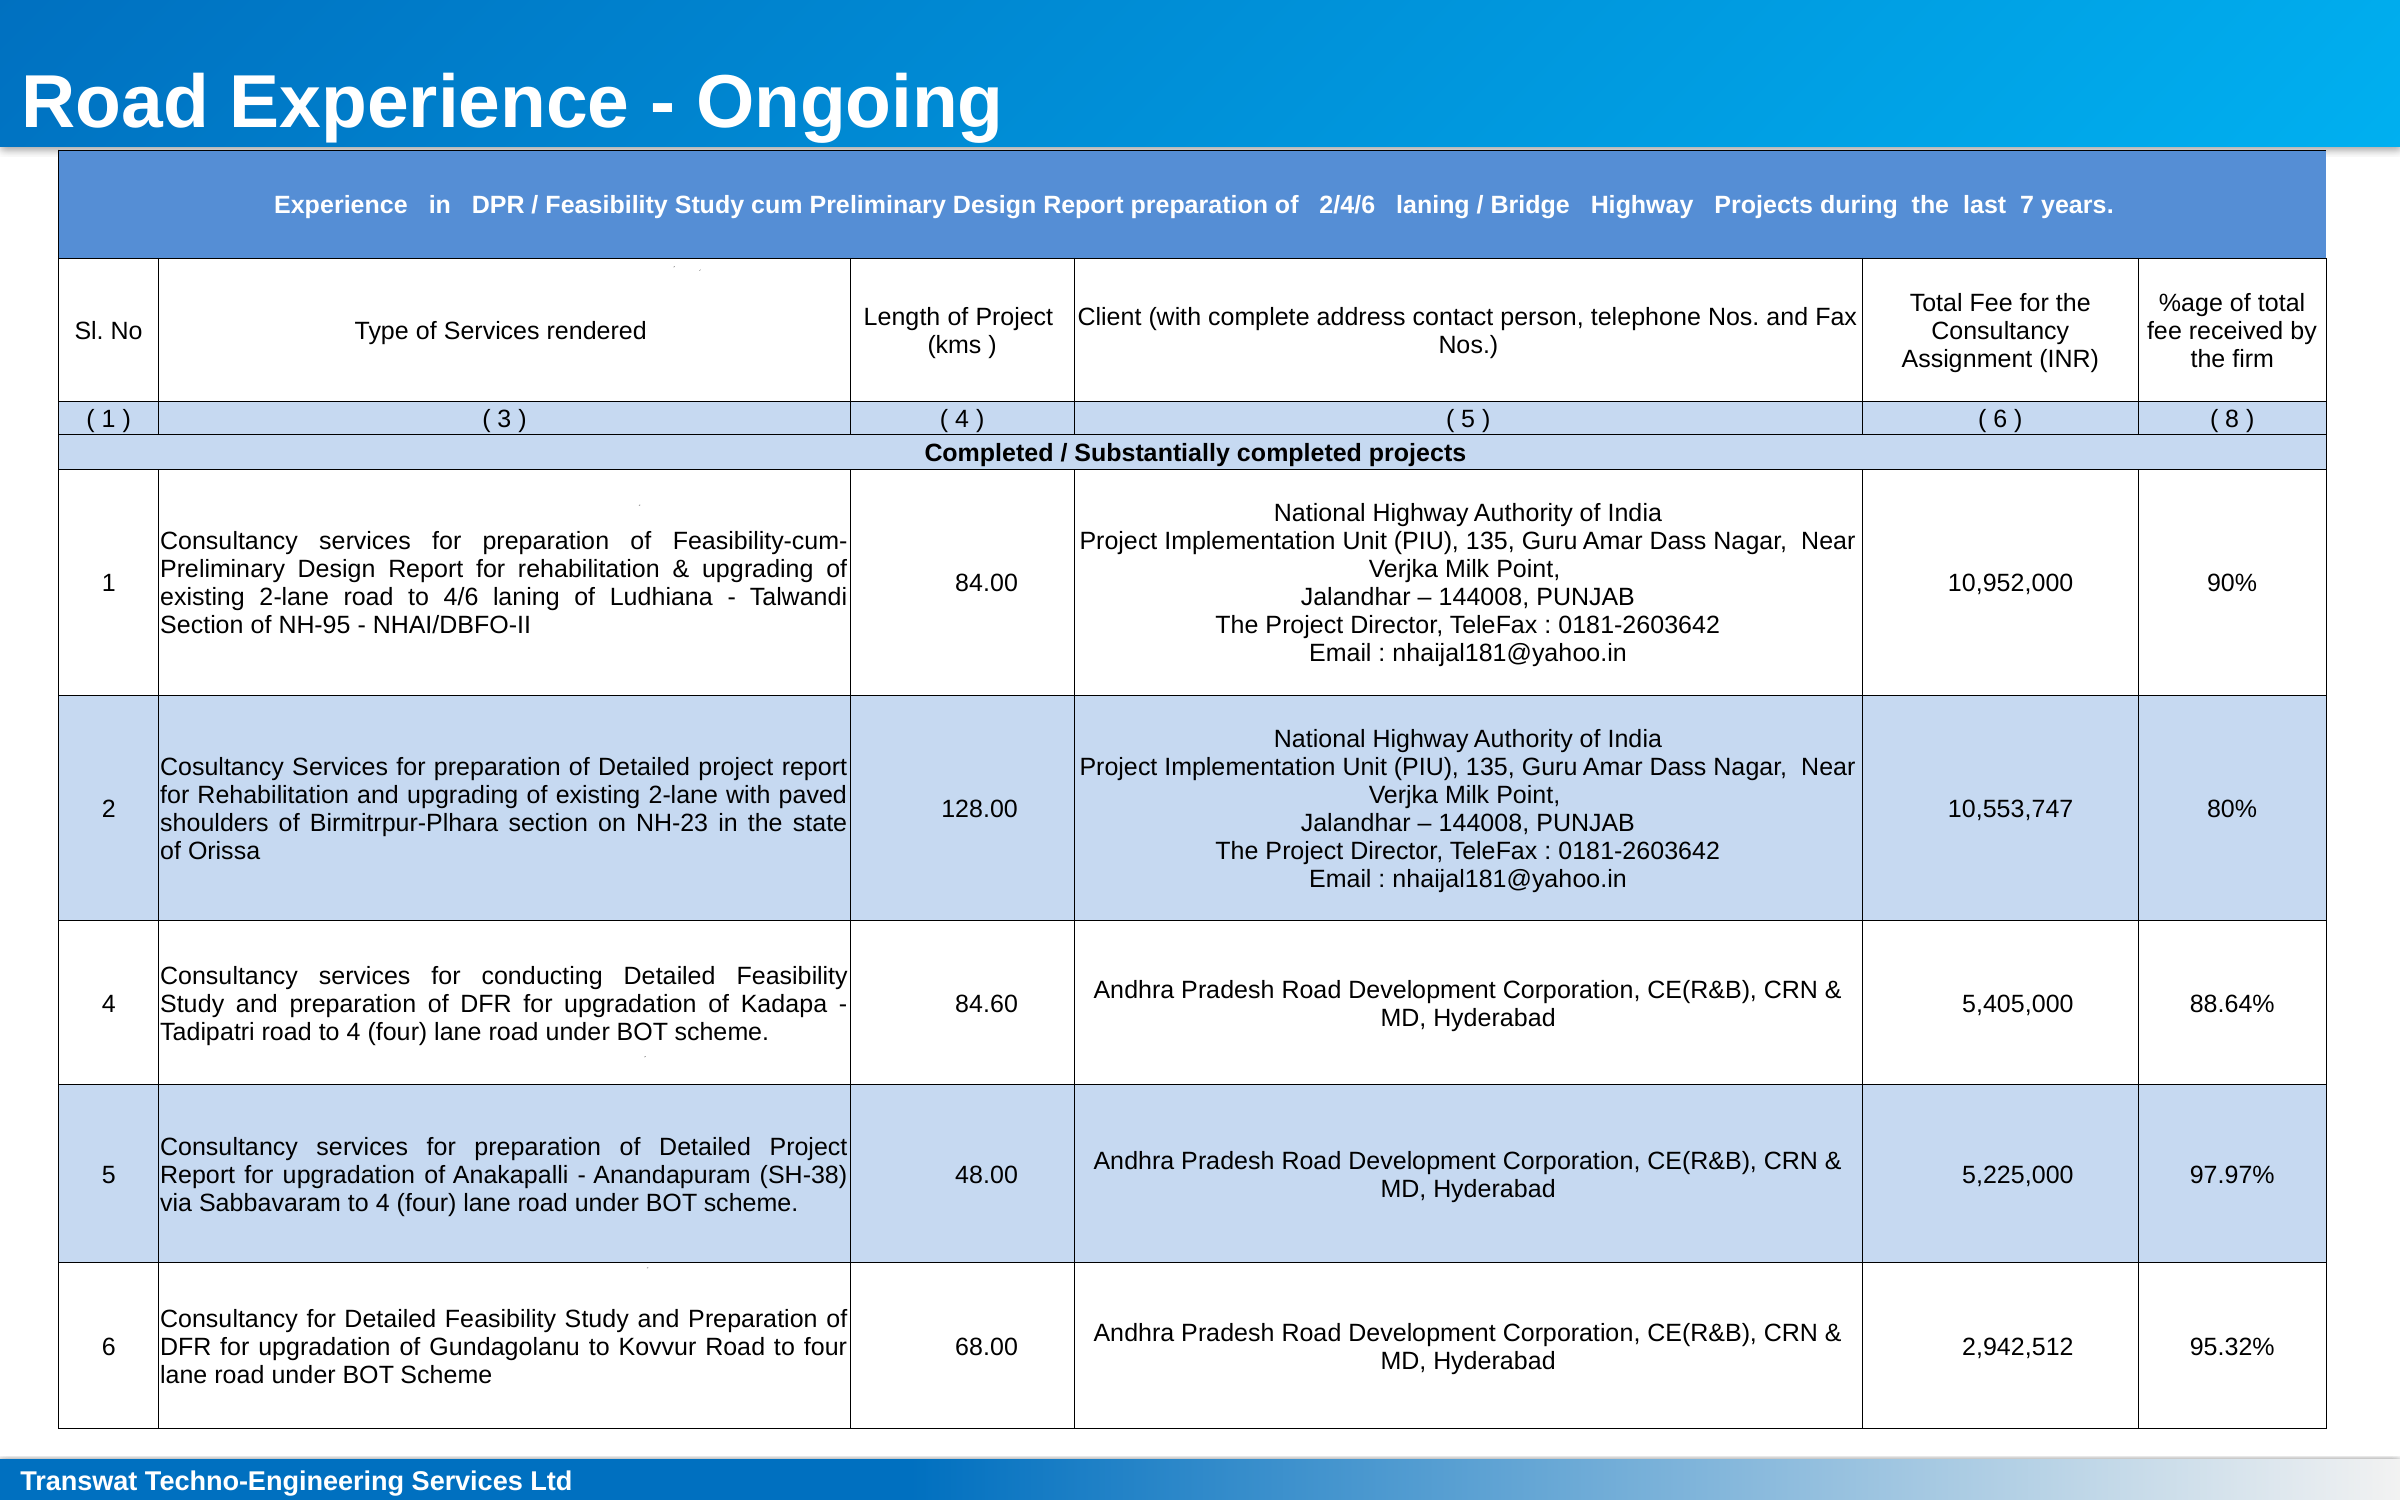

Road Experience - Ongoing
| Experience in DPR / Feasibility Study cum Preliminary Design Report preparation of 2/4/6 laning / Bridge Highway Projects during the last 7 years. |  |  |  |  |  |
| --- | --- | --- | --- | --- | --- |
| Sl. No | Type of Services rendered | Length of Project (kms ) | Client (with complete address contact person, telephone Nos. and Fax Nos.) | Total Fee for the Consultancy Assignment (INR) | %age of total fee received by the firm |
| ( 1 ) | ( 3 ) | ( 4 ) | ( 5 ) | ( 6 ) | ( 8 ) |
| Completed / Substantially completed projects |  |  |  |  |  |
| 1 | Consultancy services for preparation of Feasibility-cum- Preliminary Design Report for rehabilitation & upgrading of existing 2-lane road to 4/6 laning of Ludhiana - Talwandi Section of NH-95 - NHAI/DBFO-II | 84.00 | National Highway Authority of India Project Implementation Unit (PIU), 135, Guru Amar Dass Nagar, Near Verjka Milk Point, Jalandhar – 144008, PUNJAB The Project Director, TeleFax : 0181-2603642 Email : nhaijal181@yahoo.in | 10,952,000 | 90% |
| 2 | Cosultancy Services for preparation of Detailed project report for Rehabilitation and upgrading of existing 2-lane with paved shoulders of Birmitrpur-Plhara section on NH-23 in the state of Orissa | 128.00 | National Highway Authority of India Project Implementation Unit (PIU), 135, Guru Amar Dass Nagar, Near Verjka Milk Point, Jalandhar – 144008, PUNJAB The Project Director, TeleFax : 0181-2603642 Email : nhaijal181@yahoo.in | 10,553,747 | 80% |
| 4 | Consultancy services for conducting Detailed Feasibility Study and preparation of DFR for upgradation of Kadapa - Tadipatri road to 4 (four) lane road under BOT scheme. | 84.60 | Andhra Pradesh Road Development Corporation, CE(R&B), CRN & MD, Hyderabad | 5,405,000 | 88.64% |
| 5 | Consultancy services for preparation of Detailed Project Report for upgradation of Anakapalli - Anandapuram (SH-38) via Sabbavaram to 4 (four) lane road under BOT scheme. | 48.00 | Andhra Pradesh Road Development Corporation, CE(R&B), CRN & MD, Hyderabad | 5,225,000 | 97.97% |
| 6 | Consultancy for Detailed Feasibility Study and Preparation of DFR for upgradation of Gundagolanu to Kovvur Road to four lane road under BOT Scheme | 68.00 | Andhra Pradesh Road Development Corporation, CE(R&B), CRN & MD, Hyderabad | 2,942,512 | 95.32% |

Transwat Techno-Engineering Services Ltd